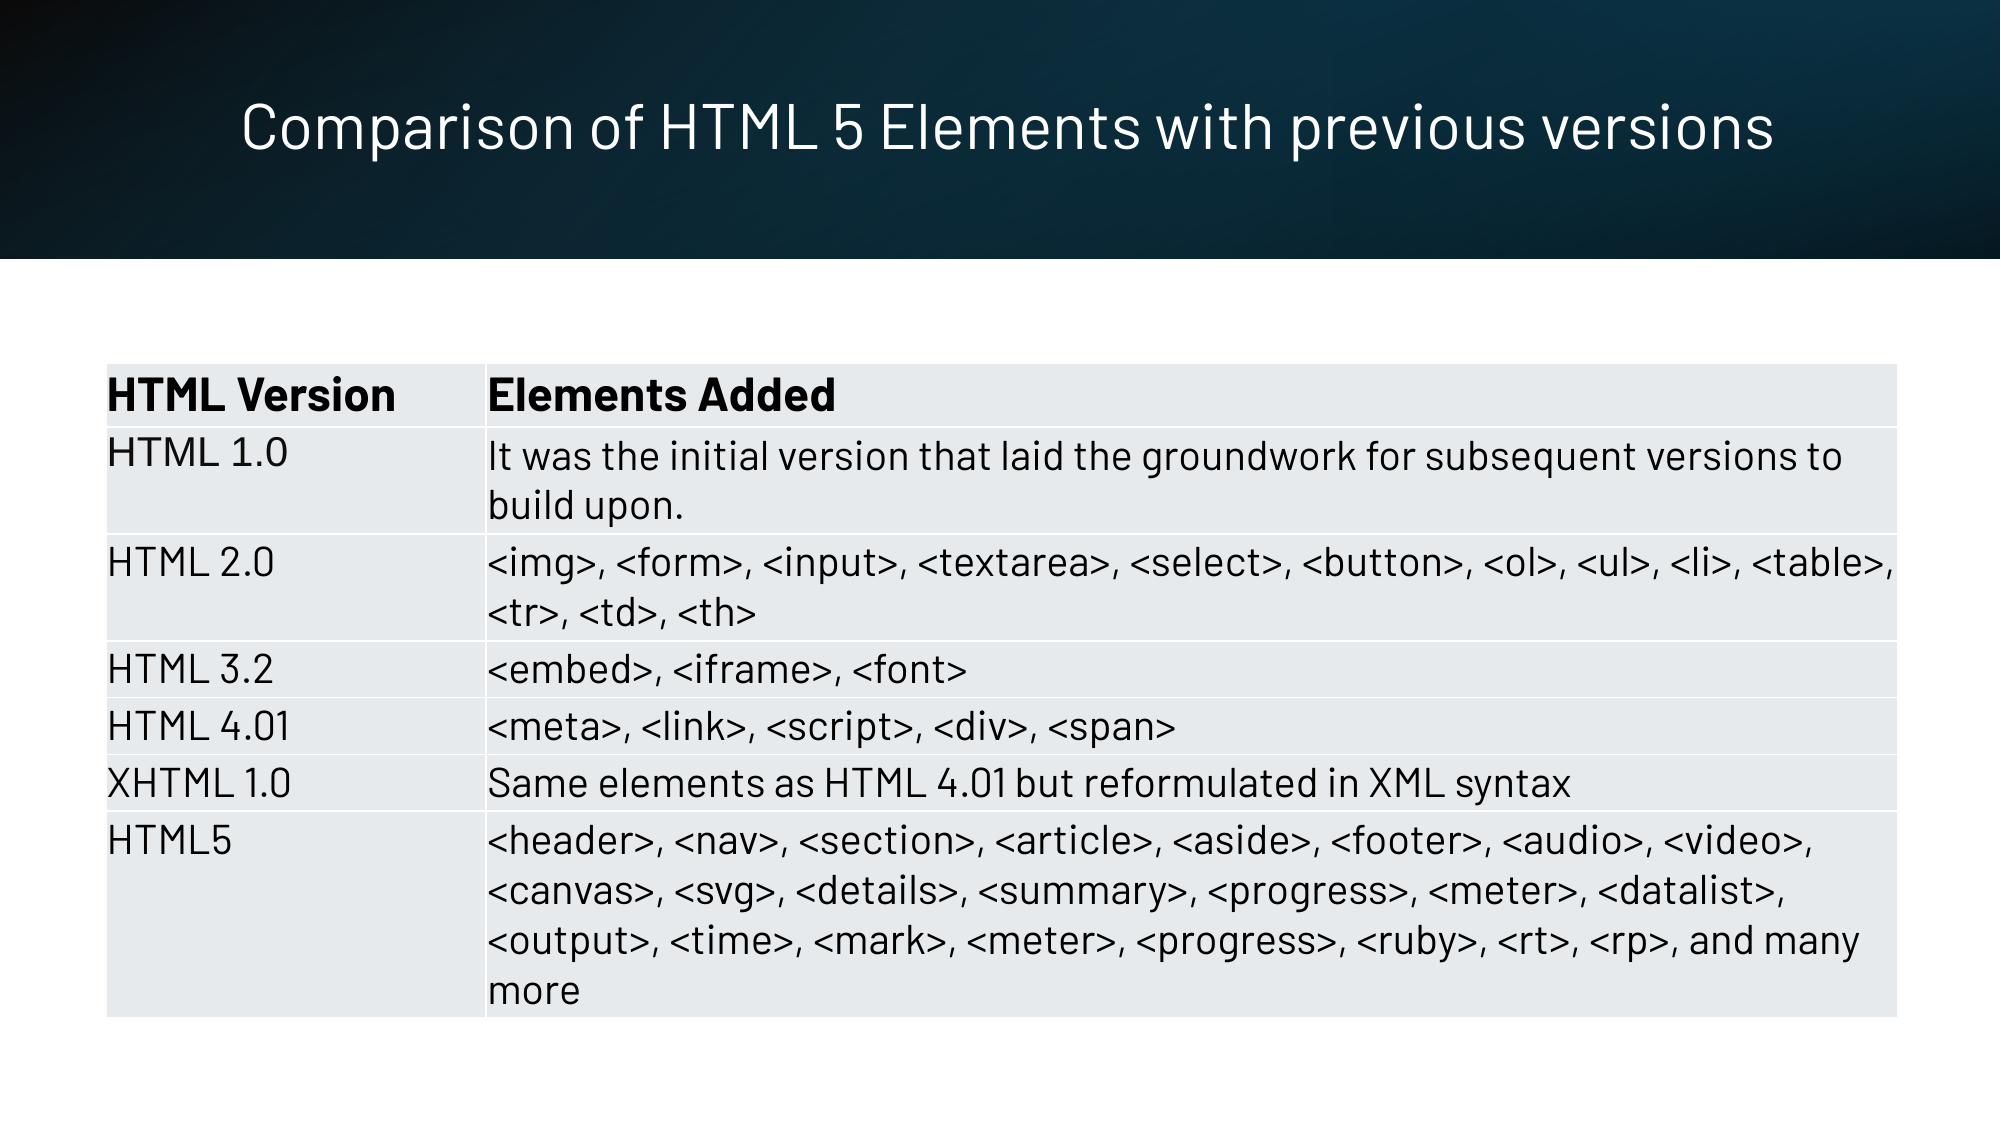

# Comparison of HTML 5 Elements with previous versions
| HTML Version | Elements Added |
| --- | --- |
| HTML 1.0 | It was the initial version that laid the groundwork for subsequent versions to build upon. |
| HTML 2.0 | <img>, <form>, <input>, <textarea>, <select>, <button>, <ol>, <ul>, <li>, <table>, <tr>, <td>, <th> |
| HTML 3.2 | <embed>, <iframe>, <font> |
| HTML 4.01 | <meta>, <link>, <script>, <div>, <span> |
| XHTML 1.0 | Same elements as HTML 4.01 but reformulated in XML syntax |
| HTML5 | <header>, <nav>, <section>, <article>, <aside>, <footer>, <audio>, <video>, <canvas>, <svg>, <details>, <summary>, <progress>, <meter>, <datalist>, <output>, <time>, <mark>, <meter>, <progress>, <ruby>, <rt>, <rp>, and many more |